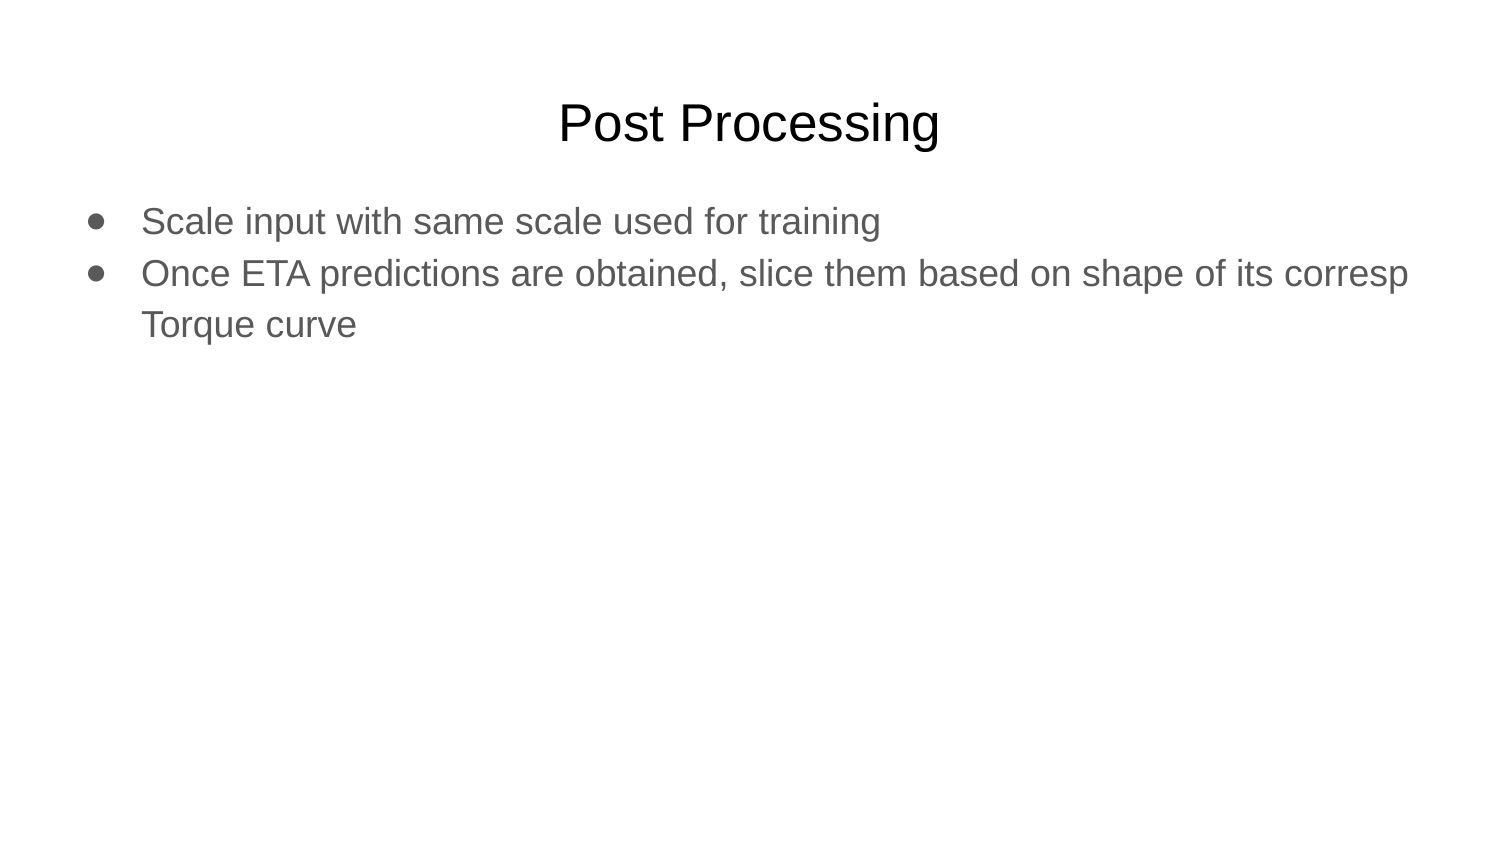

# Post Processing
Scale input with same scale used for training
Once ETA predictions are obtained, slice them based on shape of its corresp Torque curve